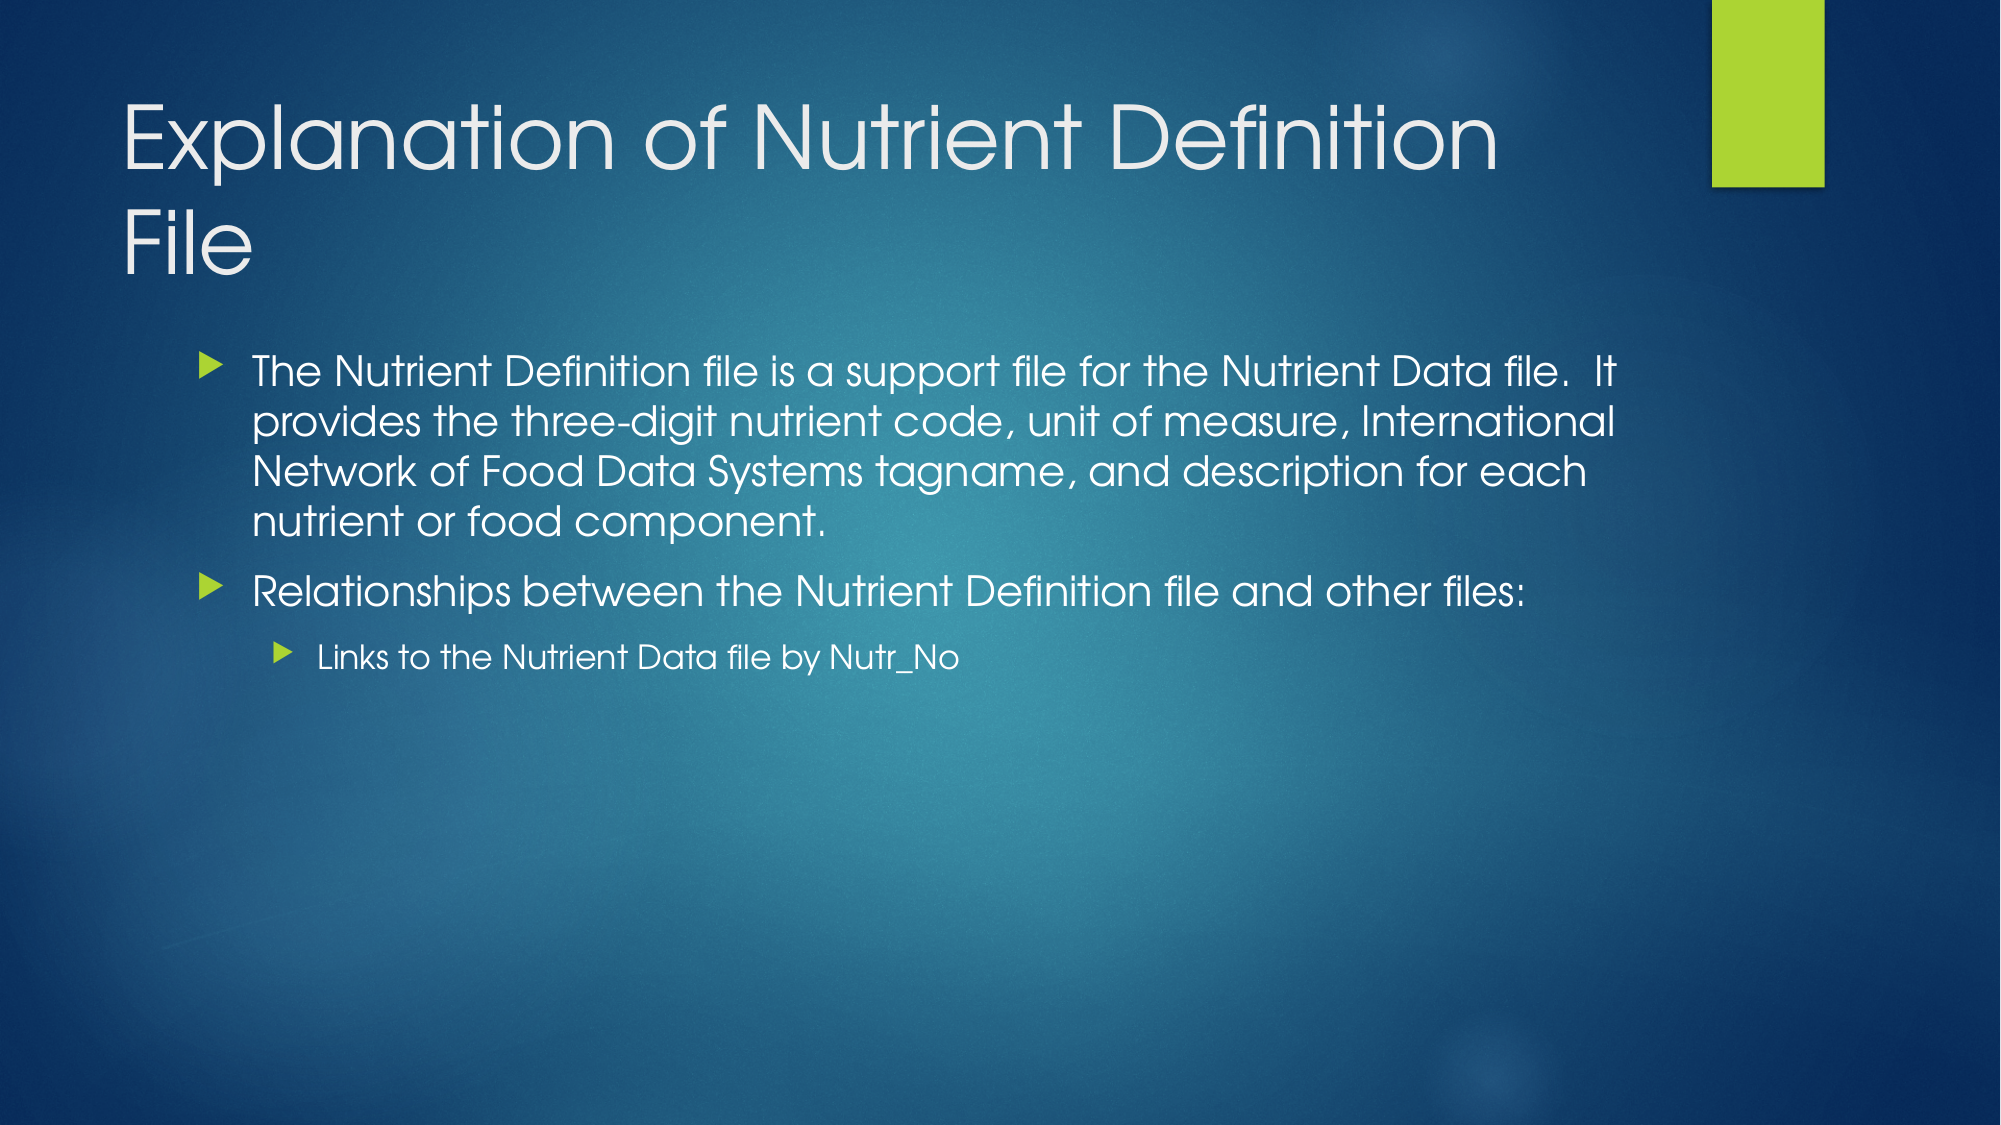

# Explanation of Nutrient Definition File
The Nutrient Definition file is a support file for the Nutrient Data file.  It provides the three-digit nutrient code, unit of measure, International Network of Food Data Systems tagname, and description for each nutrient or food component.
Relationships between the Nutrient Definition file and other files:
Links to the Nutrient Data file by Nutr_No